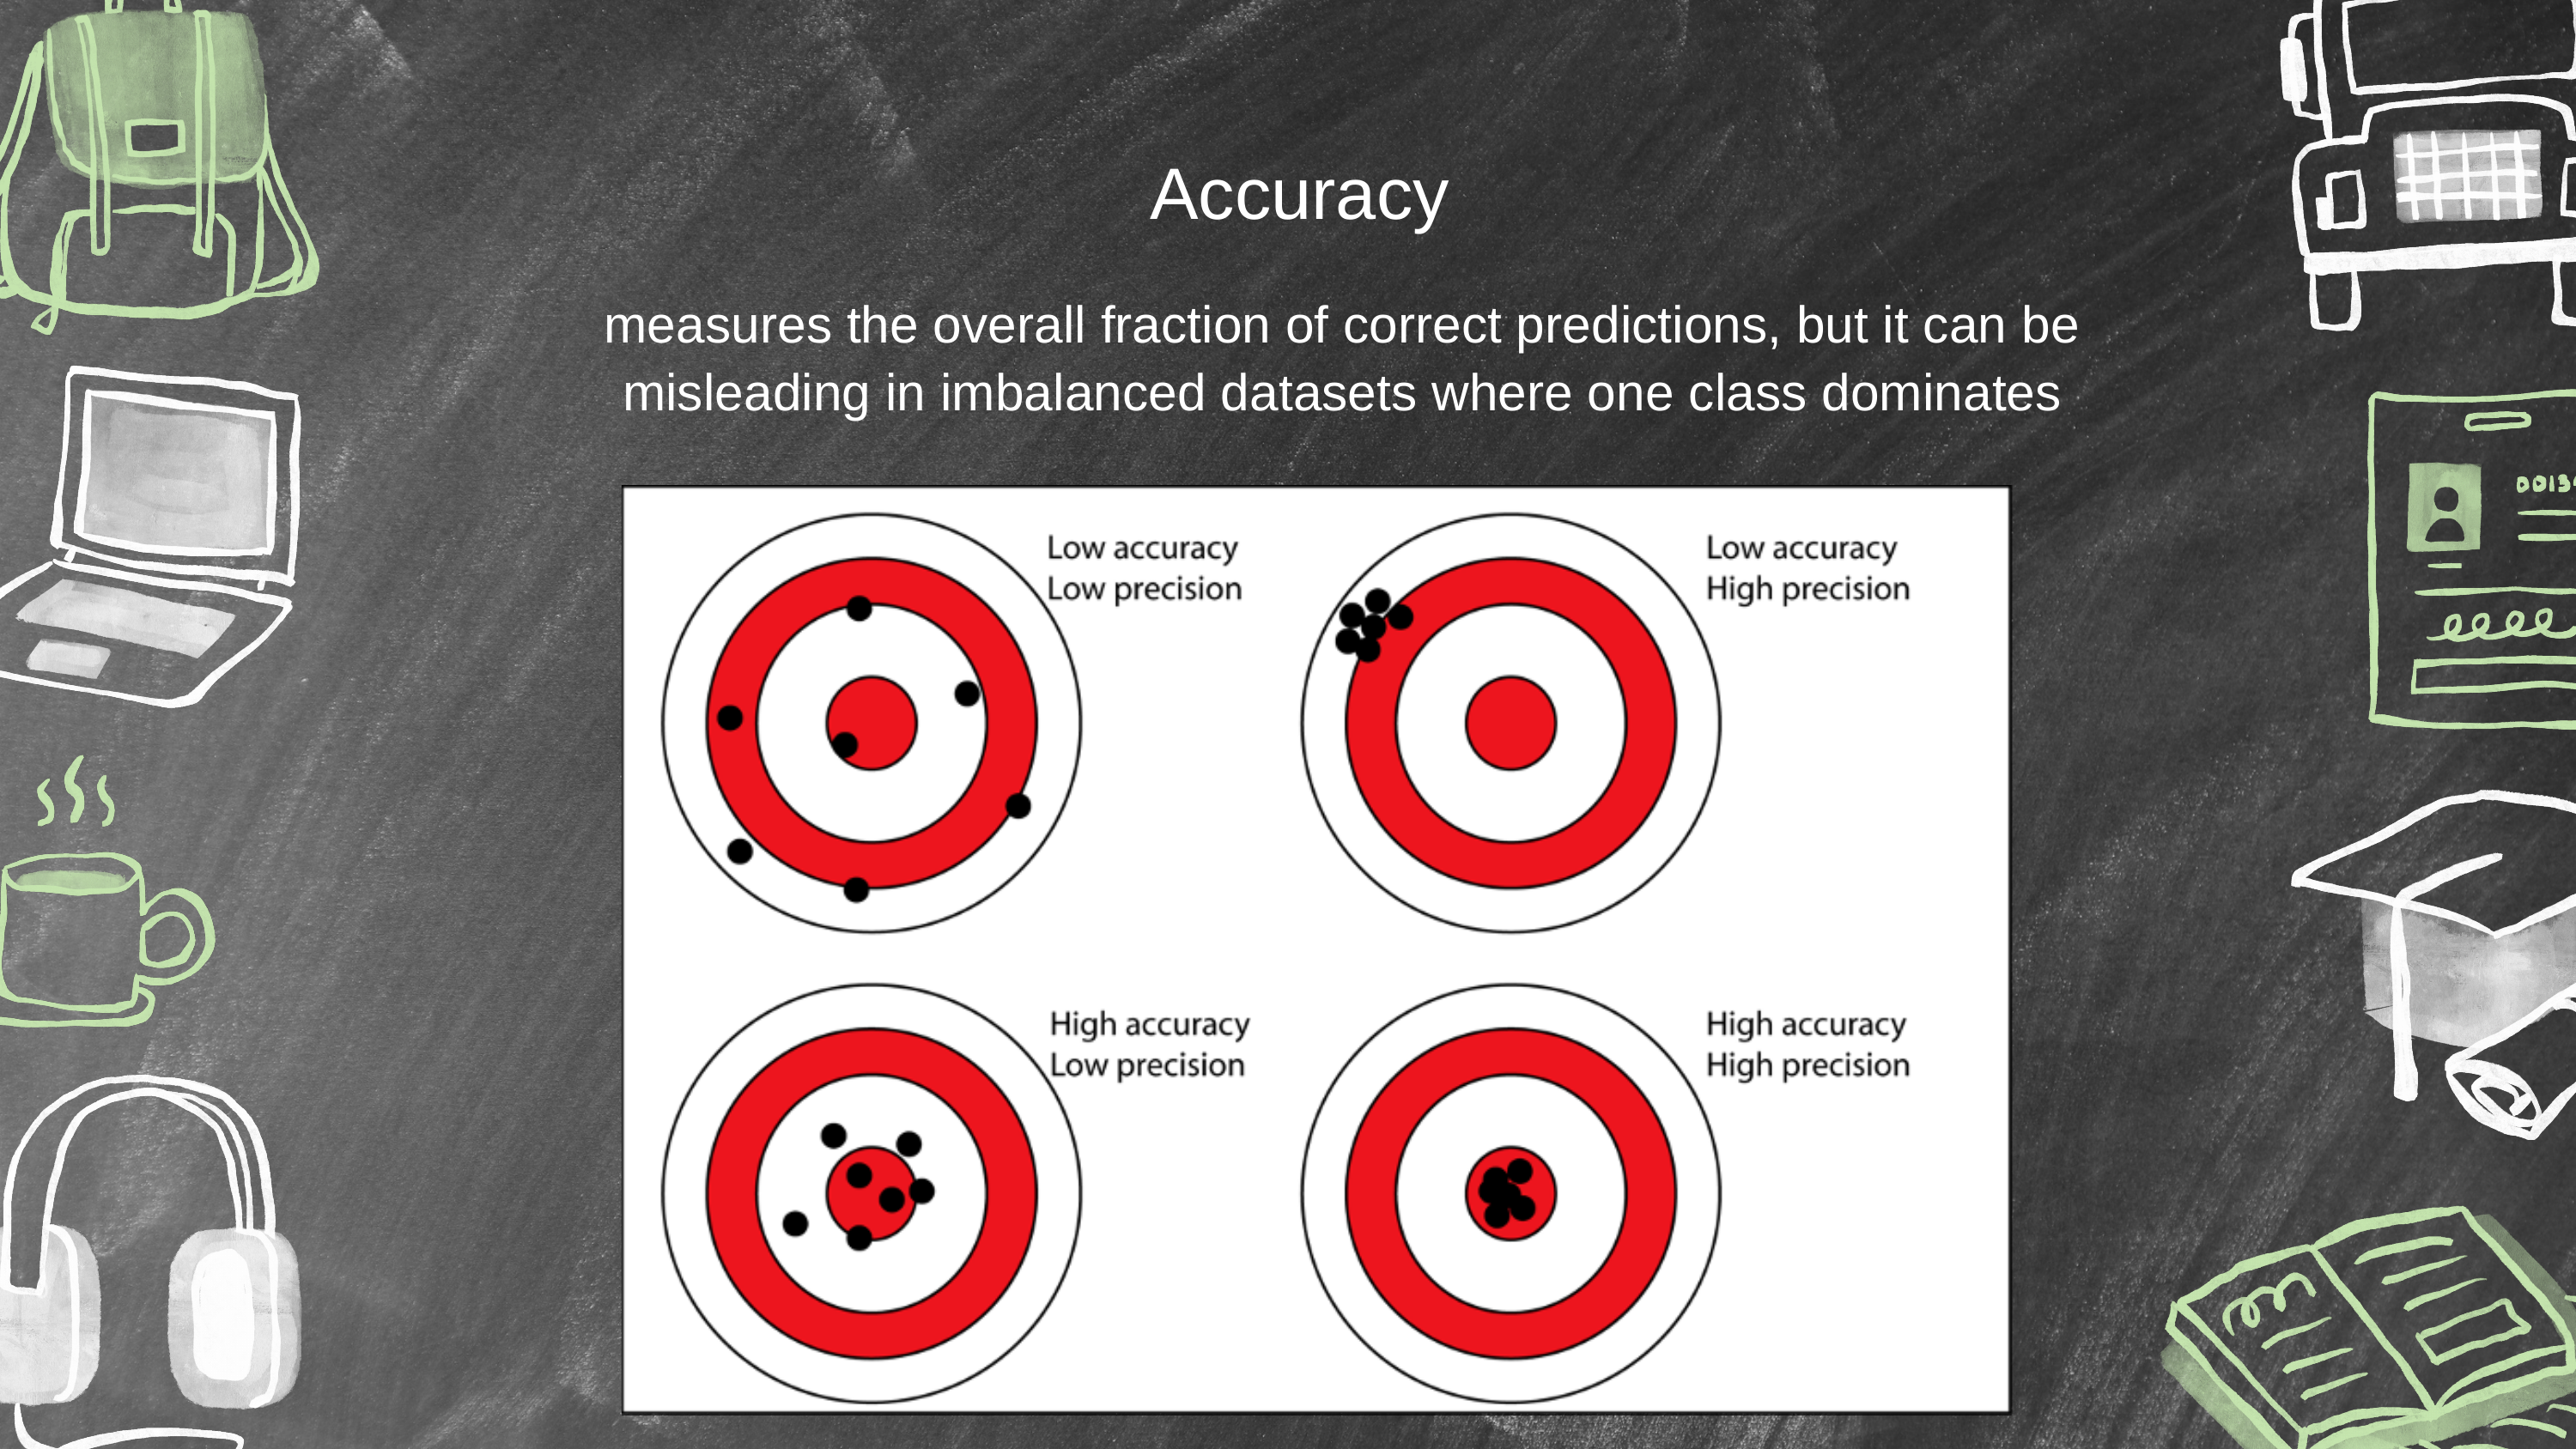

Accuracy
measures the overall fraction of correct predictions, but it can be misleading in imbalanced datasets where one class dominates